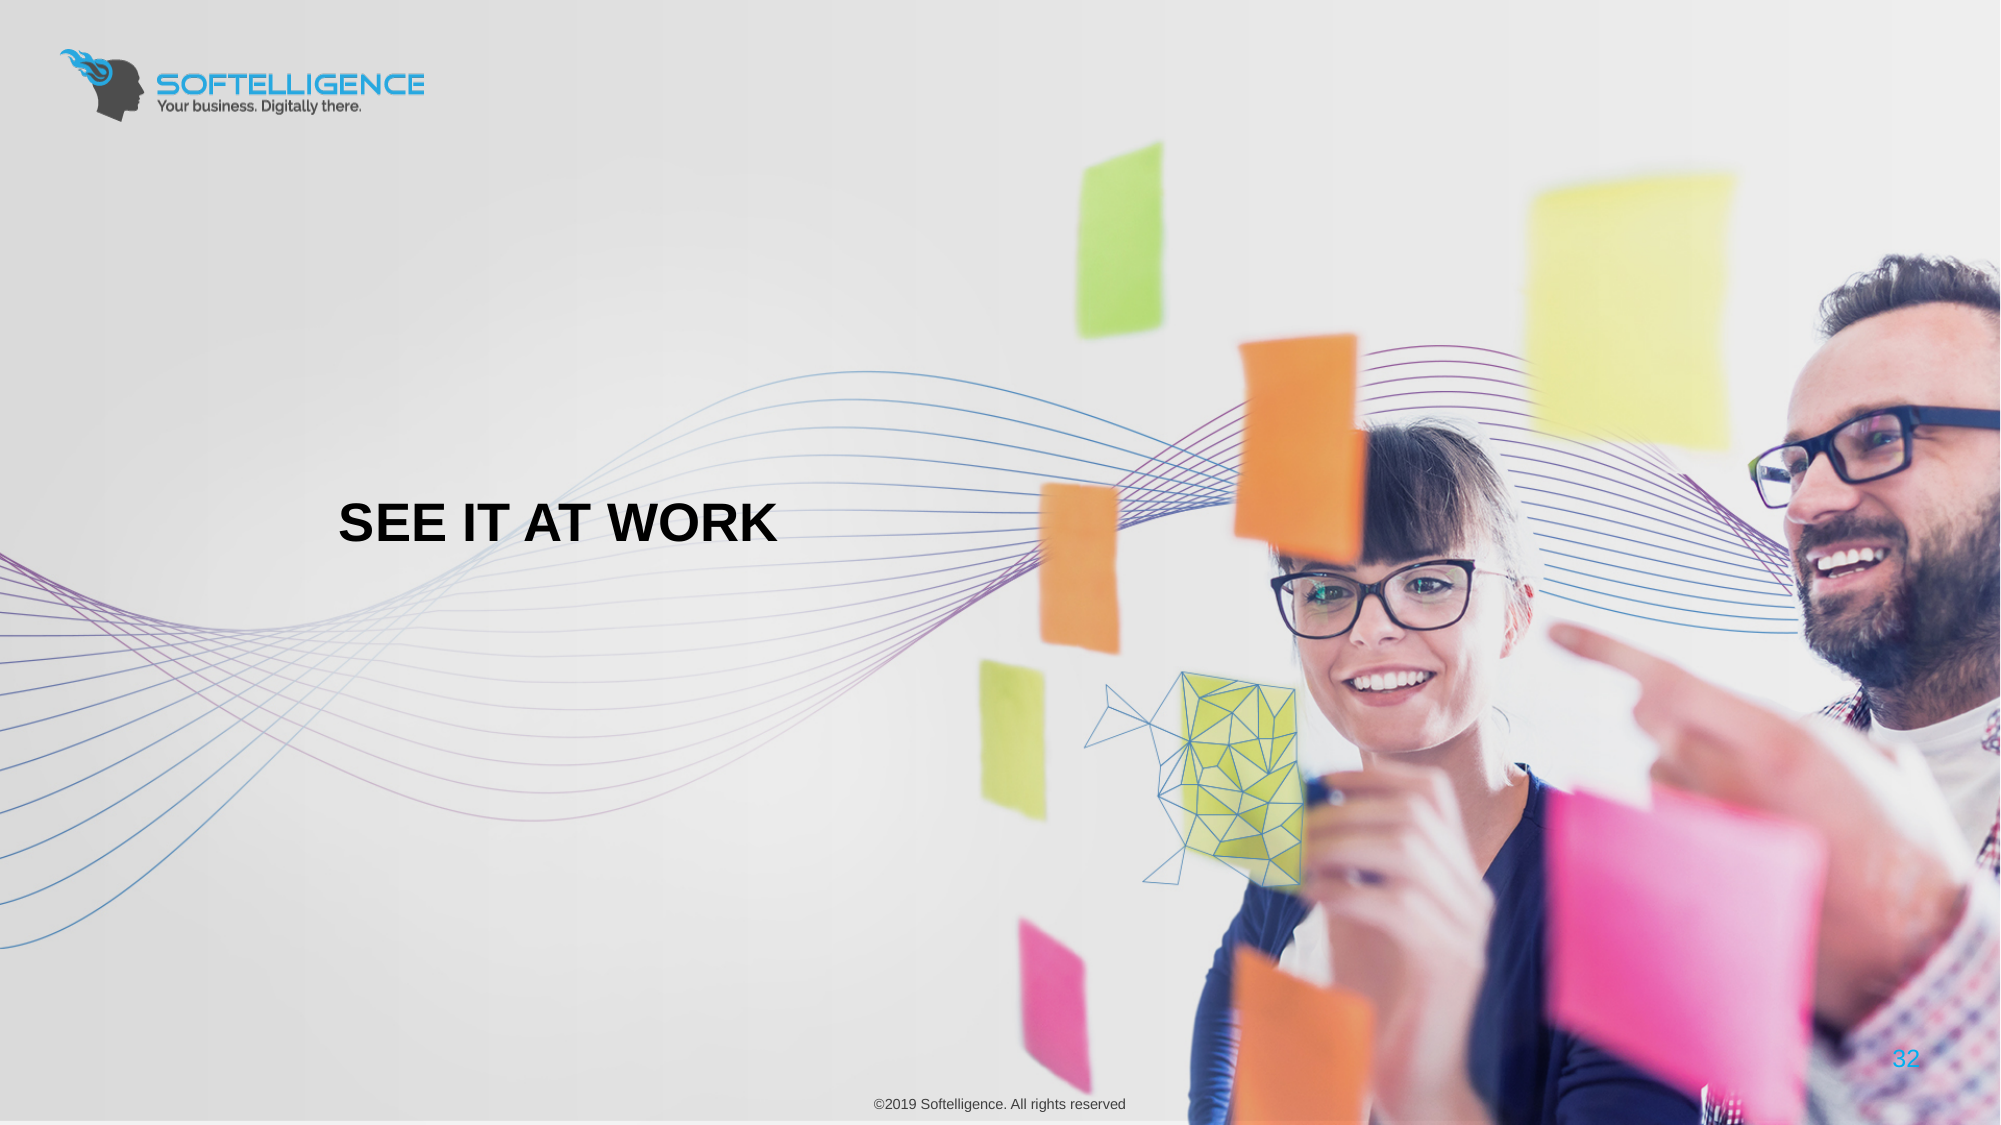

See it at work
32
©2019 Softelligence. All rights reserved